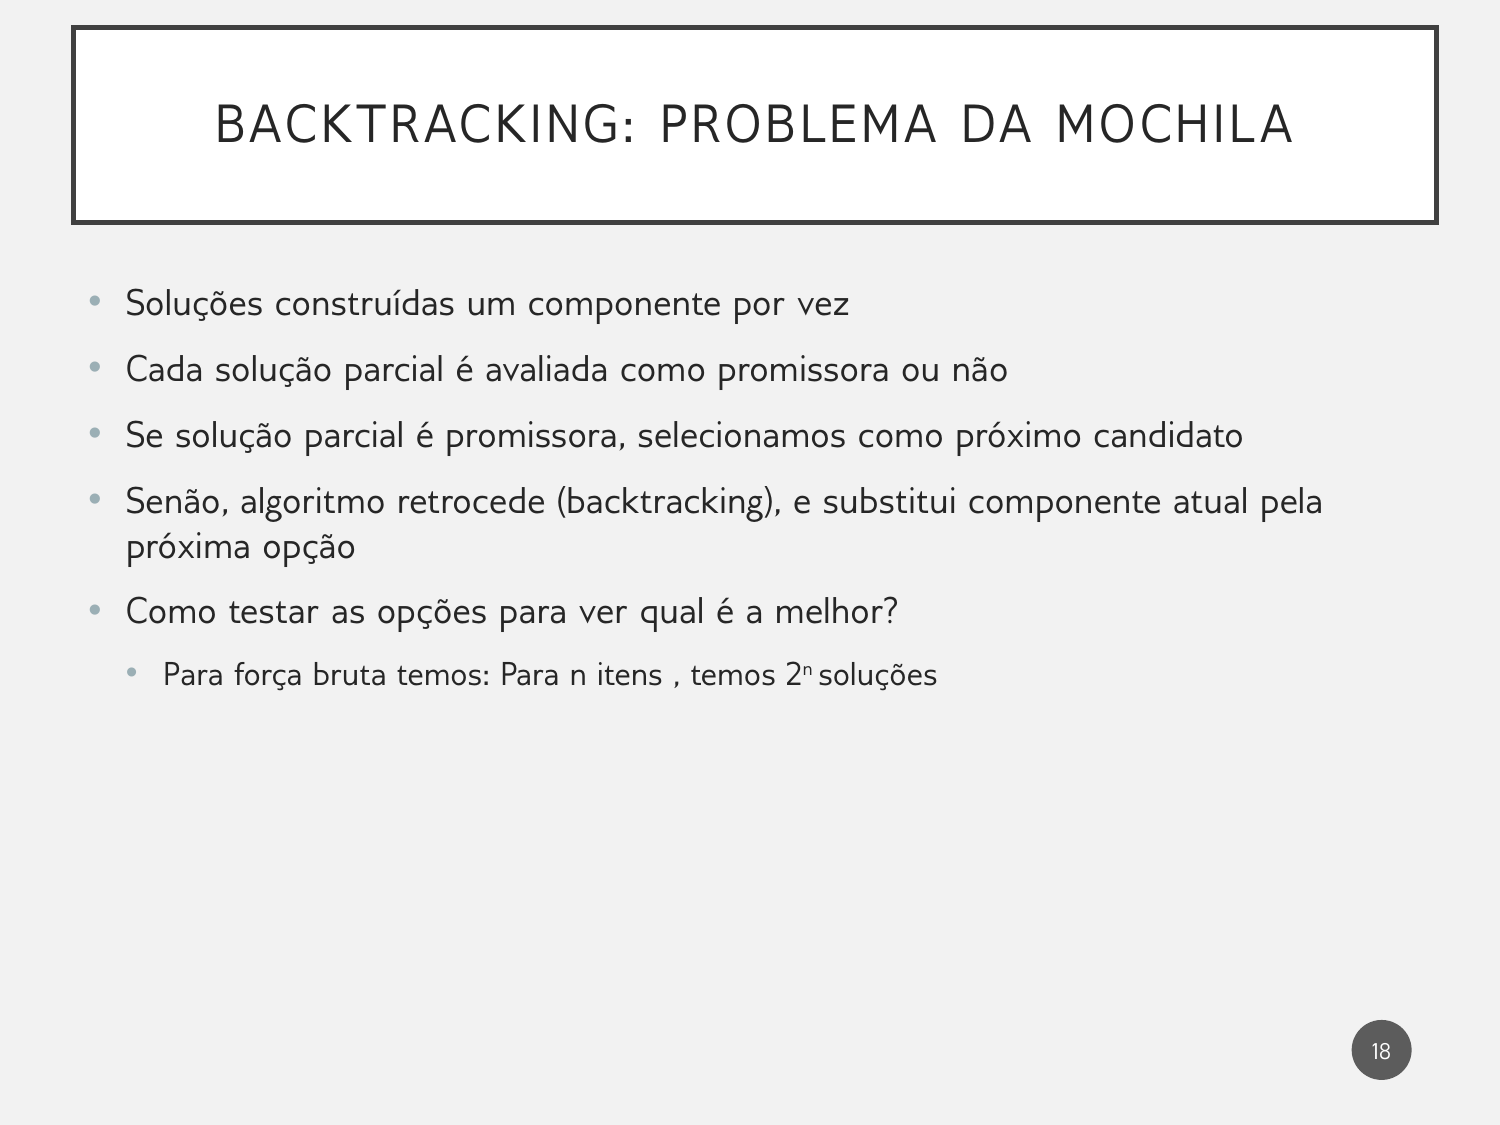

# Backtracking: Problema da mochila
Soluções construídas um componente por vez
Cada solução parcial é avaliada como promissora ou não
Se solução parcial é promissora, selecionamos como próximo candidato
Senão, algoritmo retrocede (backtracking), e substitui componente atual pela próxima opção
Como testar as opções para ver qual é a melhor?
Para força bruta temos: Para n itens , temos 2n soluções

18